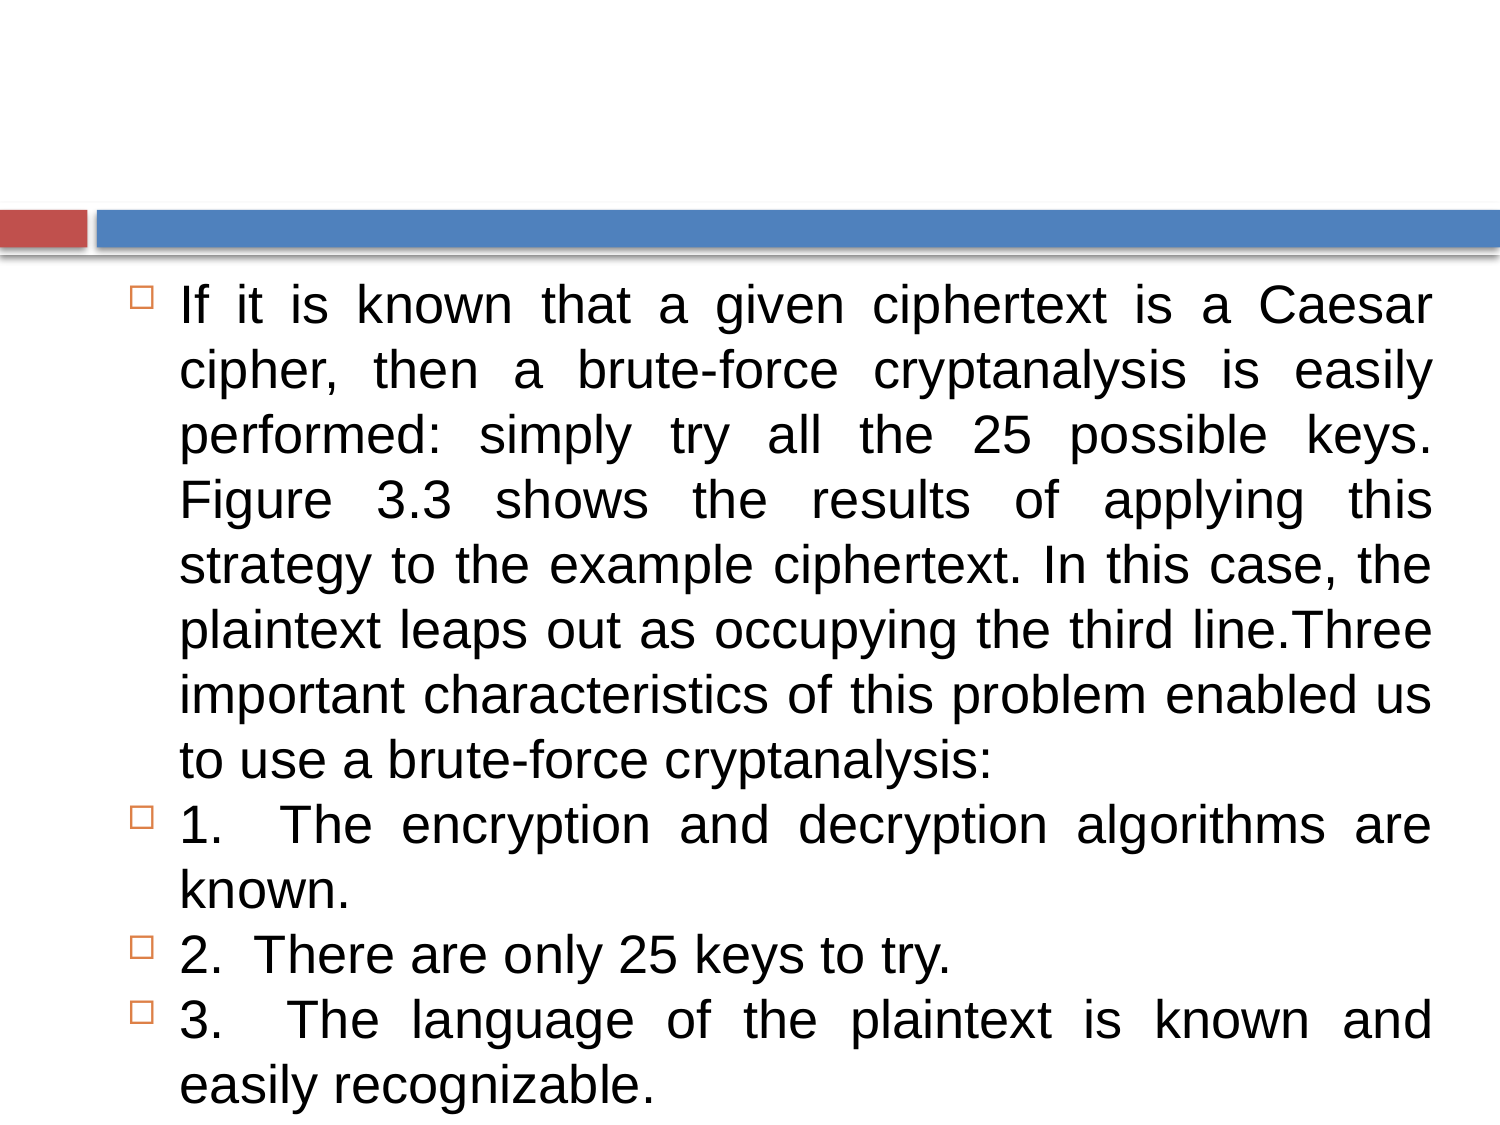

If it is known that a given ciphertext is a Caesar cipher, then a brute-force cryptanalysis is easily performed: simply try all the 25 possible keys. Figure 3.3 shows the results of applying this strategy to the example ciphertext. In this case, the plaintext leaps out as occupying the third line.Three important characteristics of this problem enabled us to use a brute-force cryptanalysis:
1.  The encryption and decryption algorithms are known.
2.  There are only 25 keys to try.
3.  The language of the plaintext is known and easily recognizable.